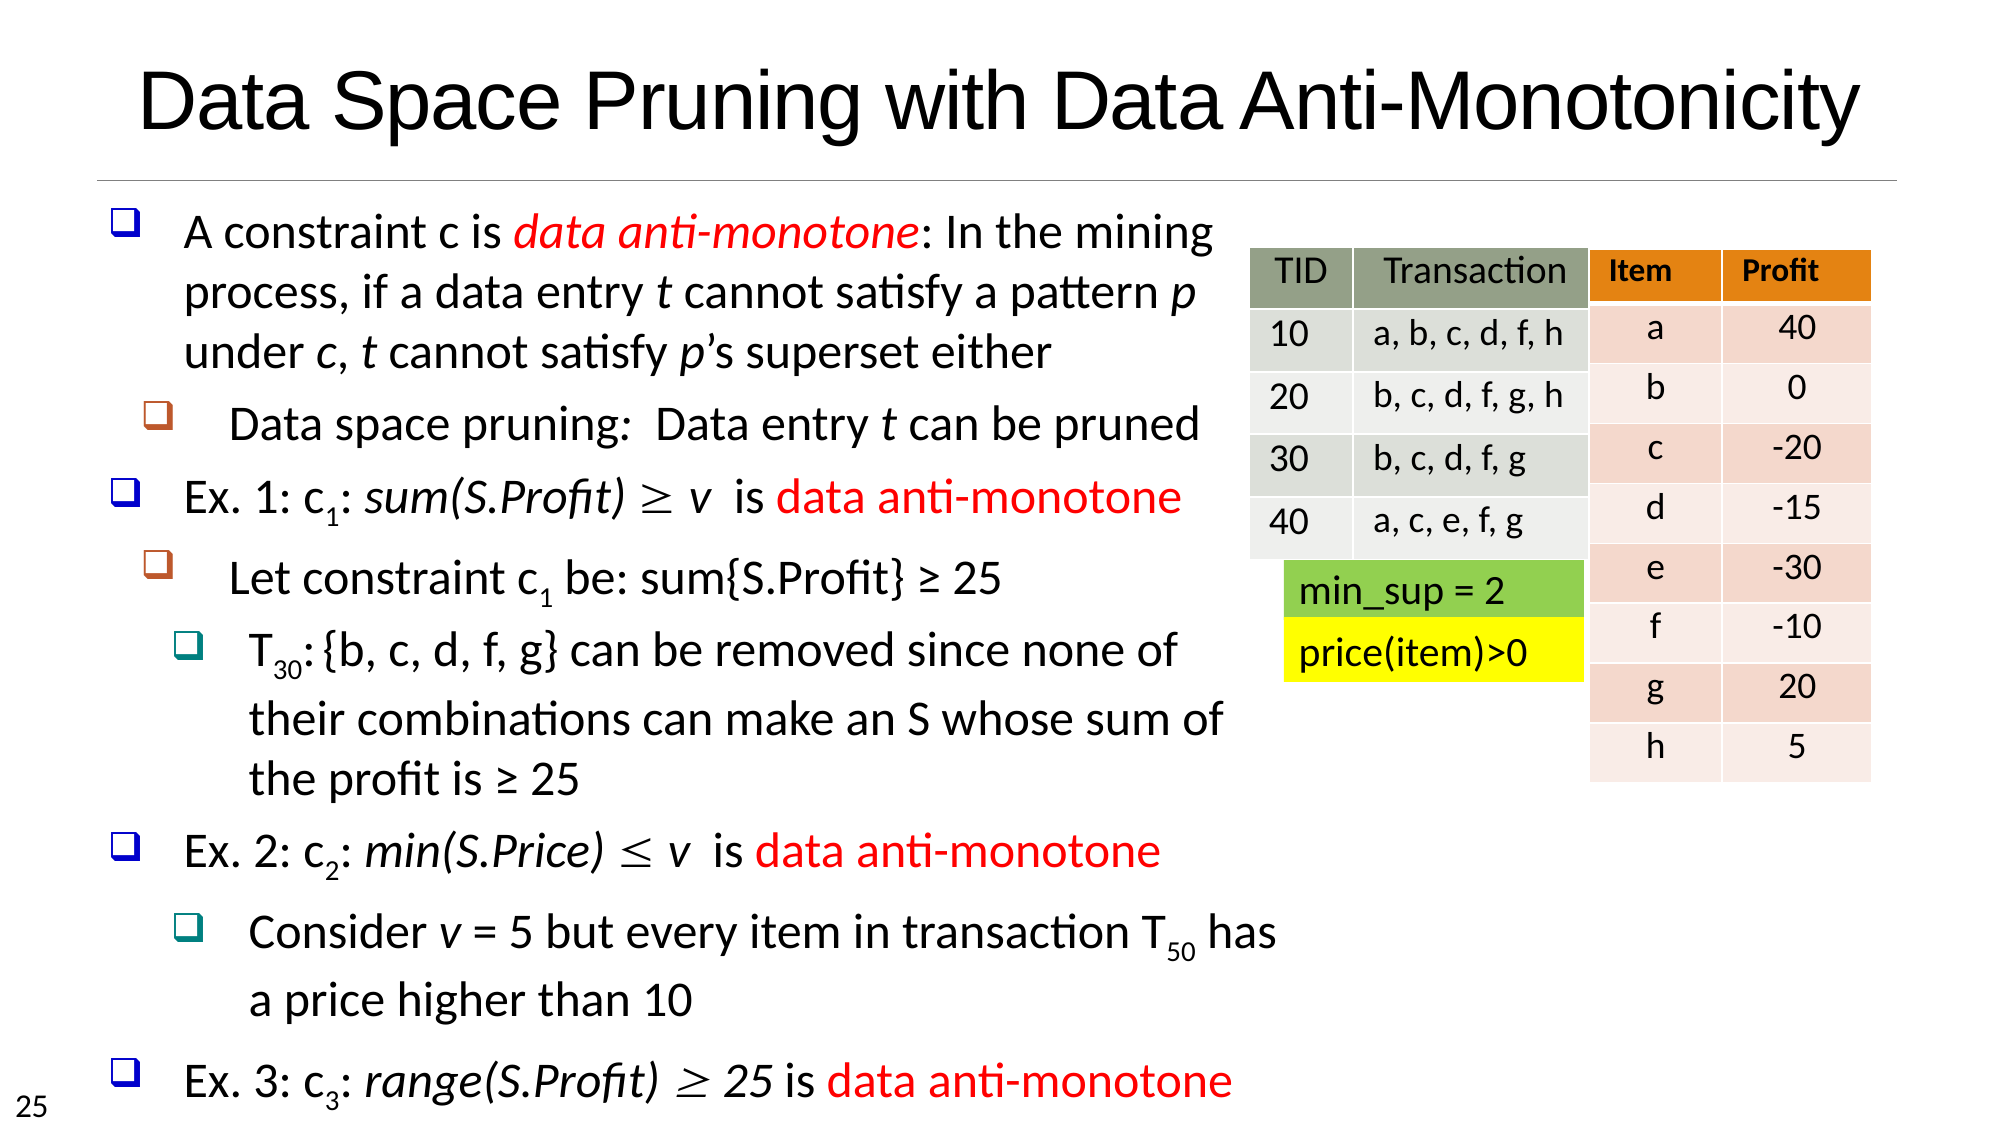

# Data Space Pruning with Data Anti-Monotonicity
A constraint c is data anti-monotone: In the mining process, if a data entry t cannot satisfy a pattern p under c, t cannot satisfy p’s superset either
Data space pruning:  Data entry t can be pruned
Ex. 1: c1: sum(S.Profit) ≥ v  is data anti-monotone
Let constraint c1 be: sum{S.Profit} ≥ 25
T30: {b, c, d, f, g} can be removed since none of their combinations can make an S whose sum of the profit is ≥ 25
Ex. 2: c2: min(S.Price) ≤ v  is data anti-monotone
Consider v = 5 but every item in transaction T50 has a price higher than 10
Ex. 3: c3: range(S.Profit) ≥ 25 is data anti-monotone
| TID | Transaction |
| --- | --- |
| 10 | a, b, c, d, f, h |
| 20 | b, c, d, f, g, h |
| 30 | b, c, d, f, g |
| 40 | a, c, e, f, g |
| Item | Profit |
| --- | --- |
| a | 40 |
| b | 0 |
| c | -20 |
| d | -15 |
| e | -30 |
| f | -10 |
| g | 20 |
| h | 5 |
min_sup = 2
price(item)>0